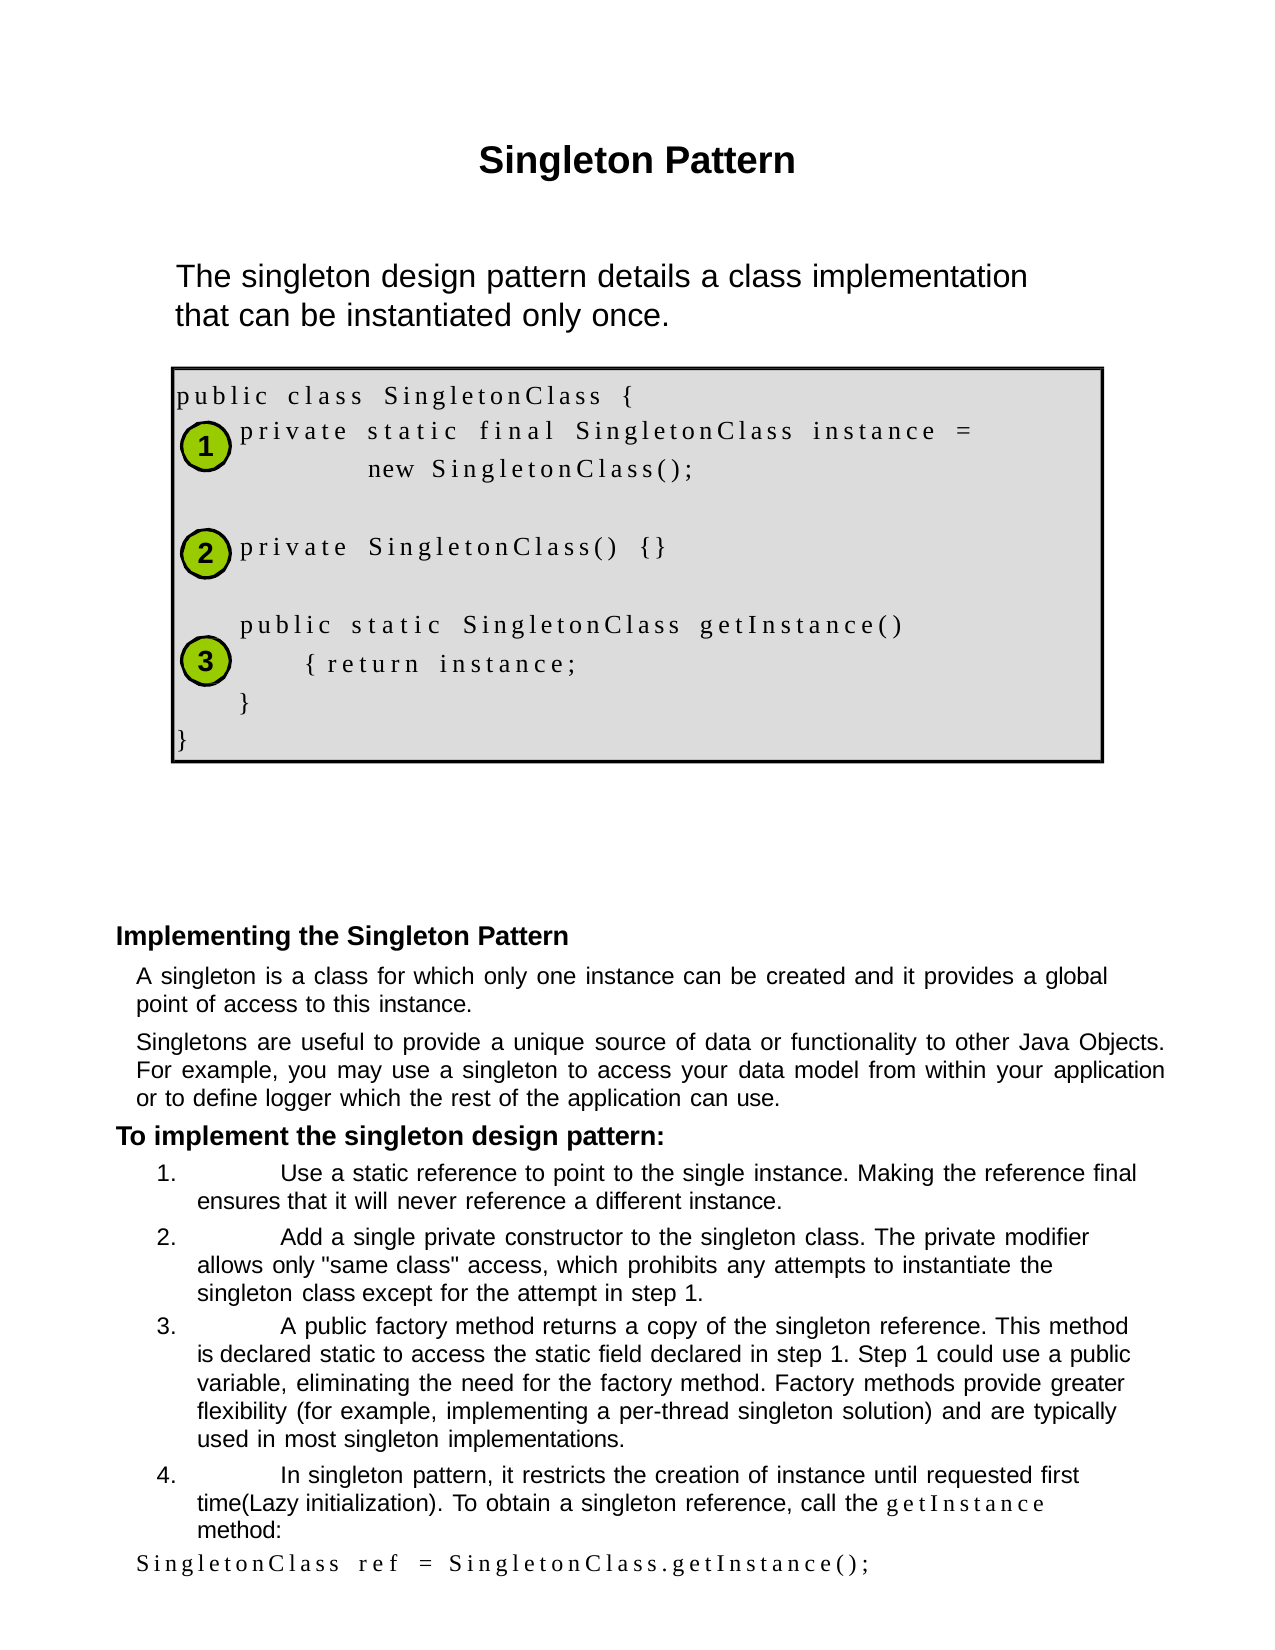

Singleton Pattern

The singleton design pattern details a class implementation that can be instantiated only once.

public class SingletonClass {

private static final SingletonClass instance = new SingletonClass();

1
private SingletonClass()  {}

public static SingletonClass getInstance() { return instance;
}

2

3
}

Implementing the Singleton Pattern
A singleton is a class for which only one instance can be created and it provides a global point of access to this instance.
Singletons are useful to provide a unique source of data or functionality to other Java Objects. For example, you may use a singleton to access your data model from within your application or to define logger which the rest of the application can use.
To implement the singleton design pattern:
	Use a static reference to point to the single instance. Making the reference final ensures that it will never reference a different instance.
	Add a single private constructor to the singleton class. The private modifier allows only "same class" access, which prohibits any attempts to instantiate the singleton class except for the attempt in step 1.
	A public factory method returns a copy of the singleton reference. This method is declared static to access the static field declared in step 1. Step 1 could use a public variable, eliminating the need for the factory method. Factory methods provide greater flexibility (for example, implementing a per-thread singleton solution) and are typically used in most singleton implementations.
	In singleton pattern, it restricts the creation of instance until requested first time(Lazy initialization). To obtain a singleton reference, call the getInstance method:
SingletonClass ref = SingletonClass.getInstance();